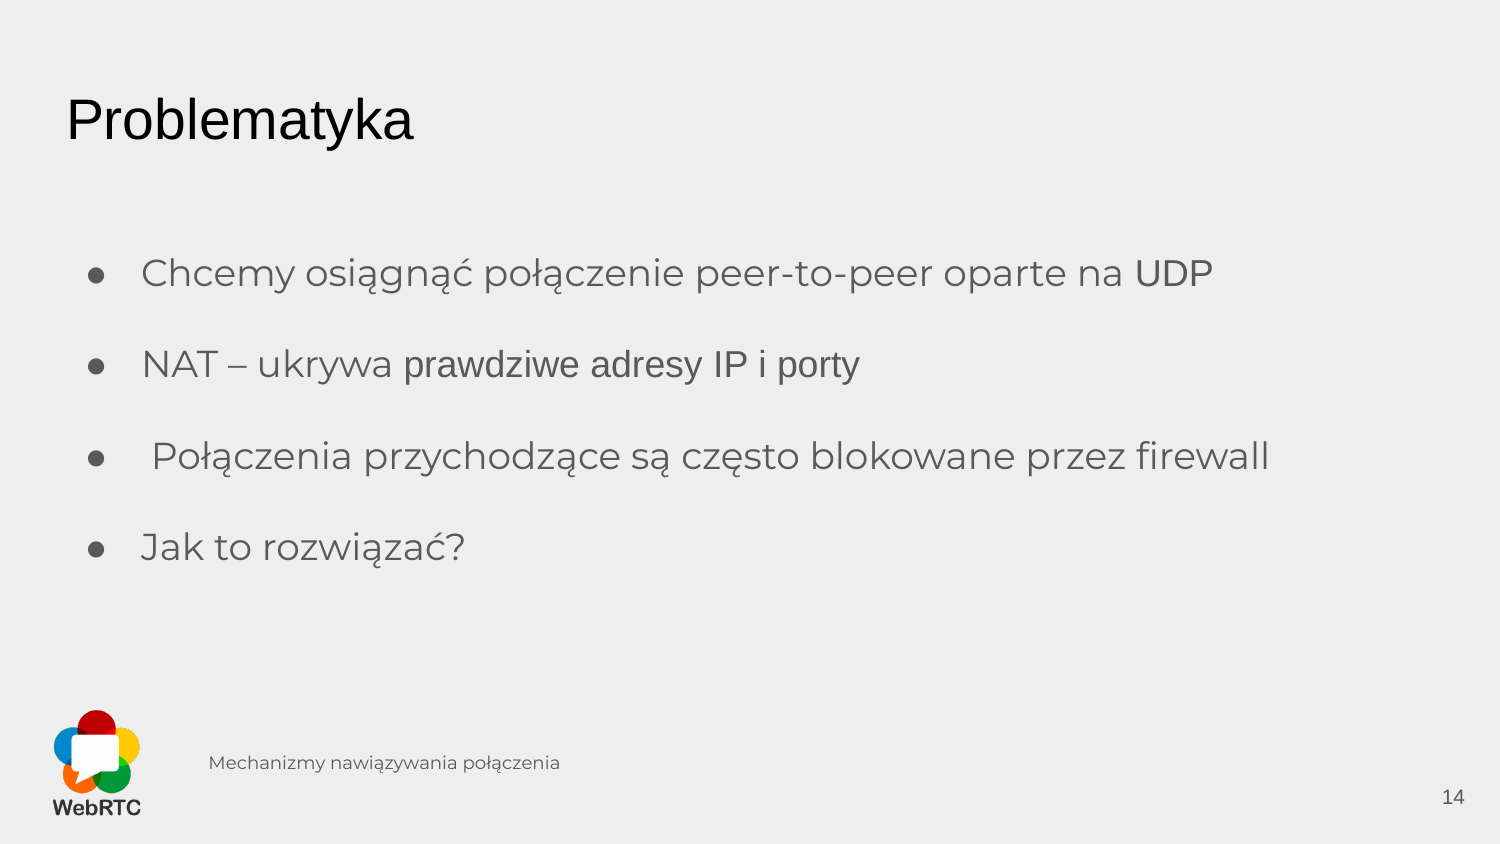

# Problematyka
Chcemy osiągnąć połączenie peer-to-peer oparte na UDP
NAT – ukrywa prawdziwe adresy IP i porty
 Połączenia przychodzące są często blokowane przez firewall
Jak to rozwiązać?
Mechanizmy nawiązywania połączenia
14